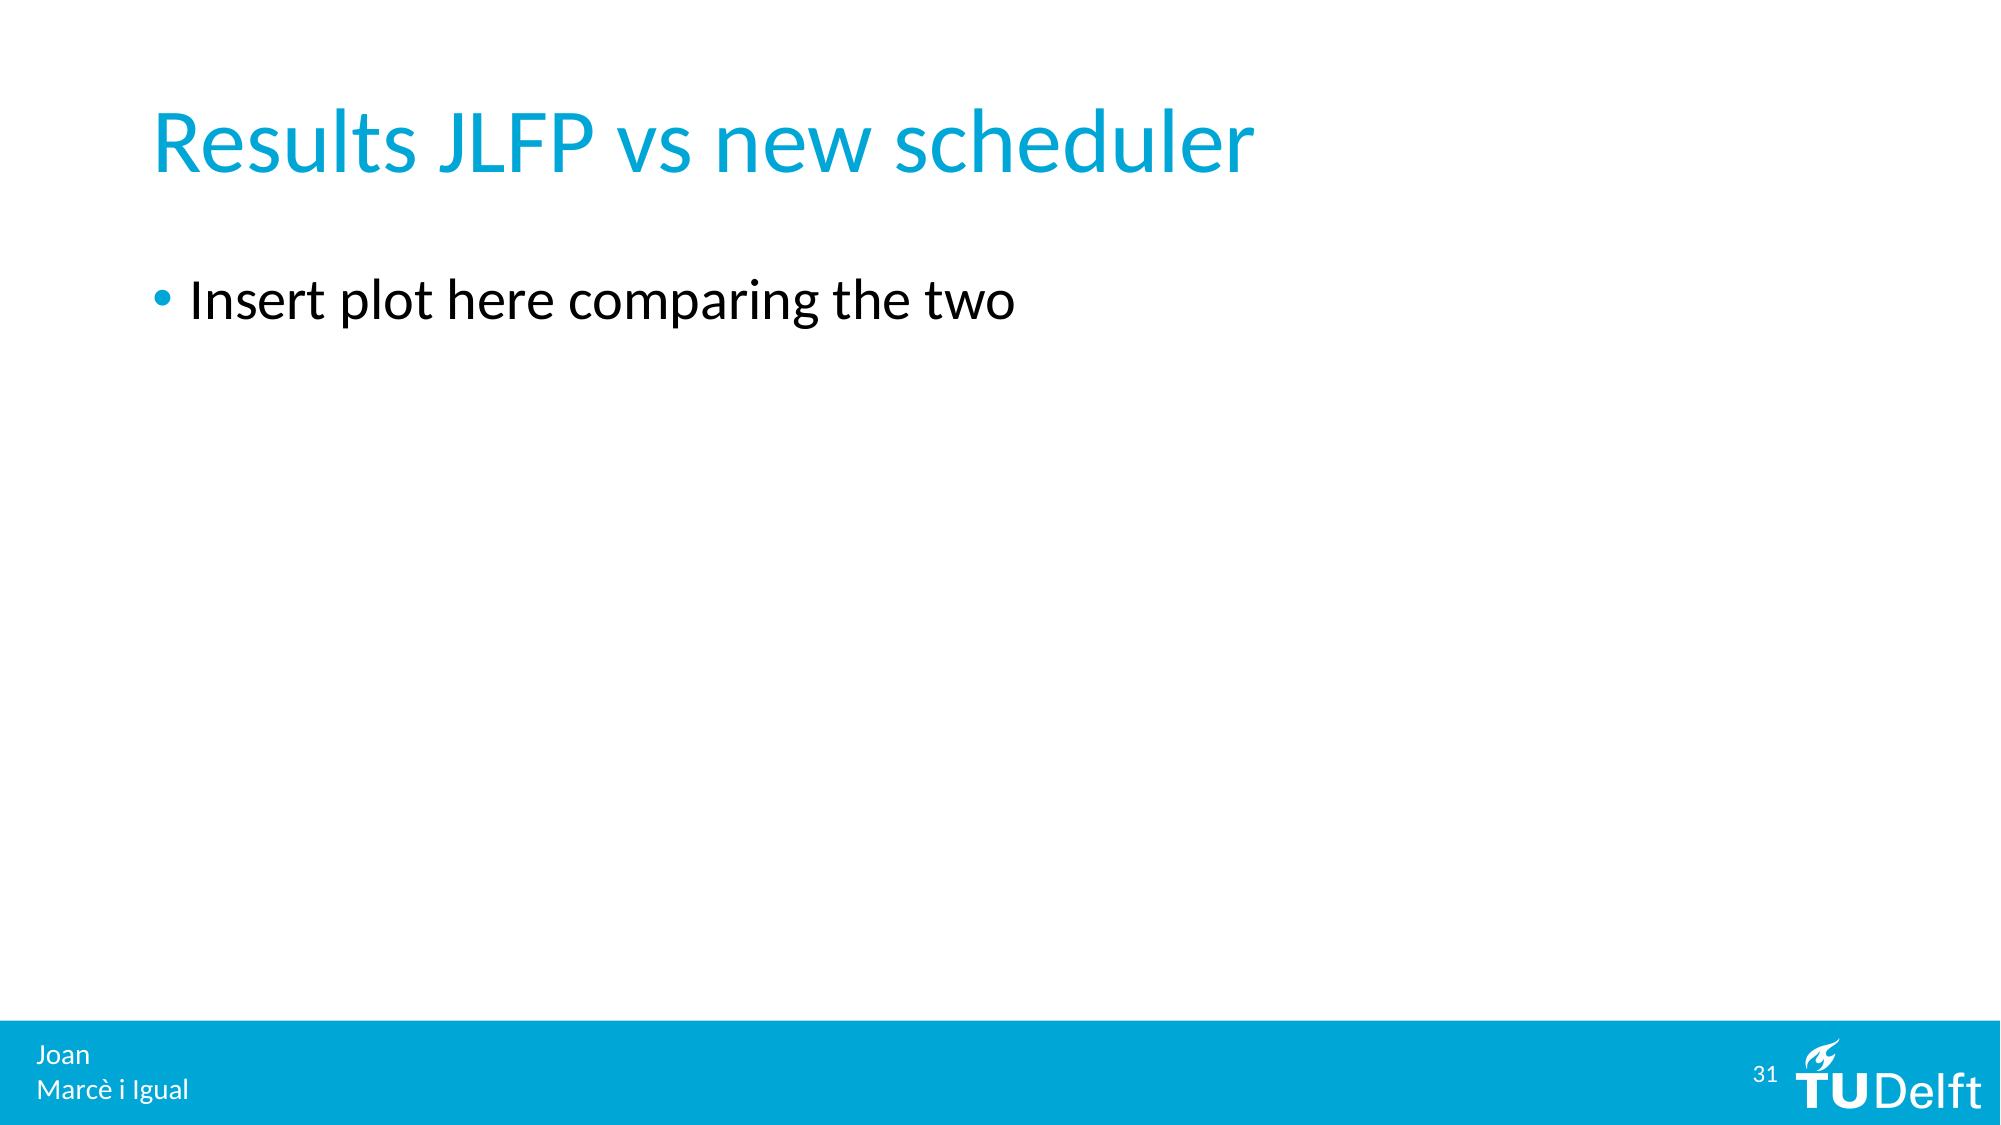

# Results JLFP vs new scheduler
Insert plot here comparing the two
31